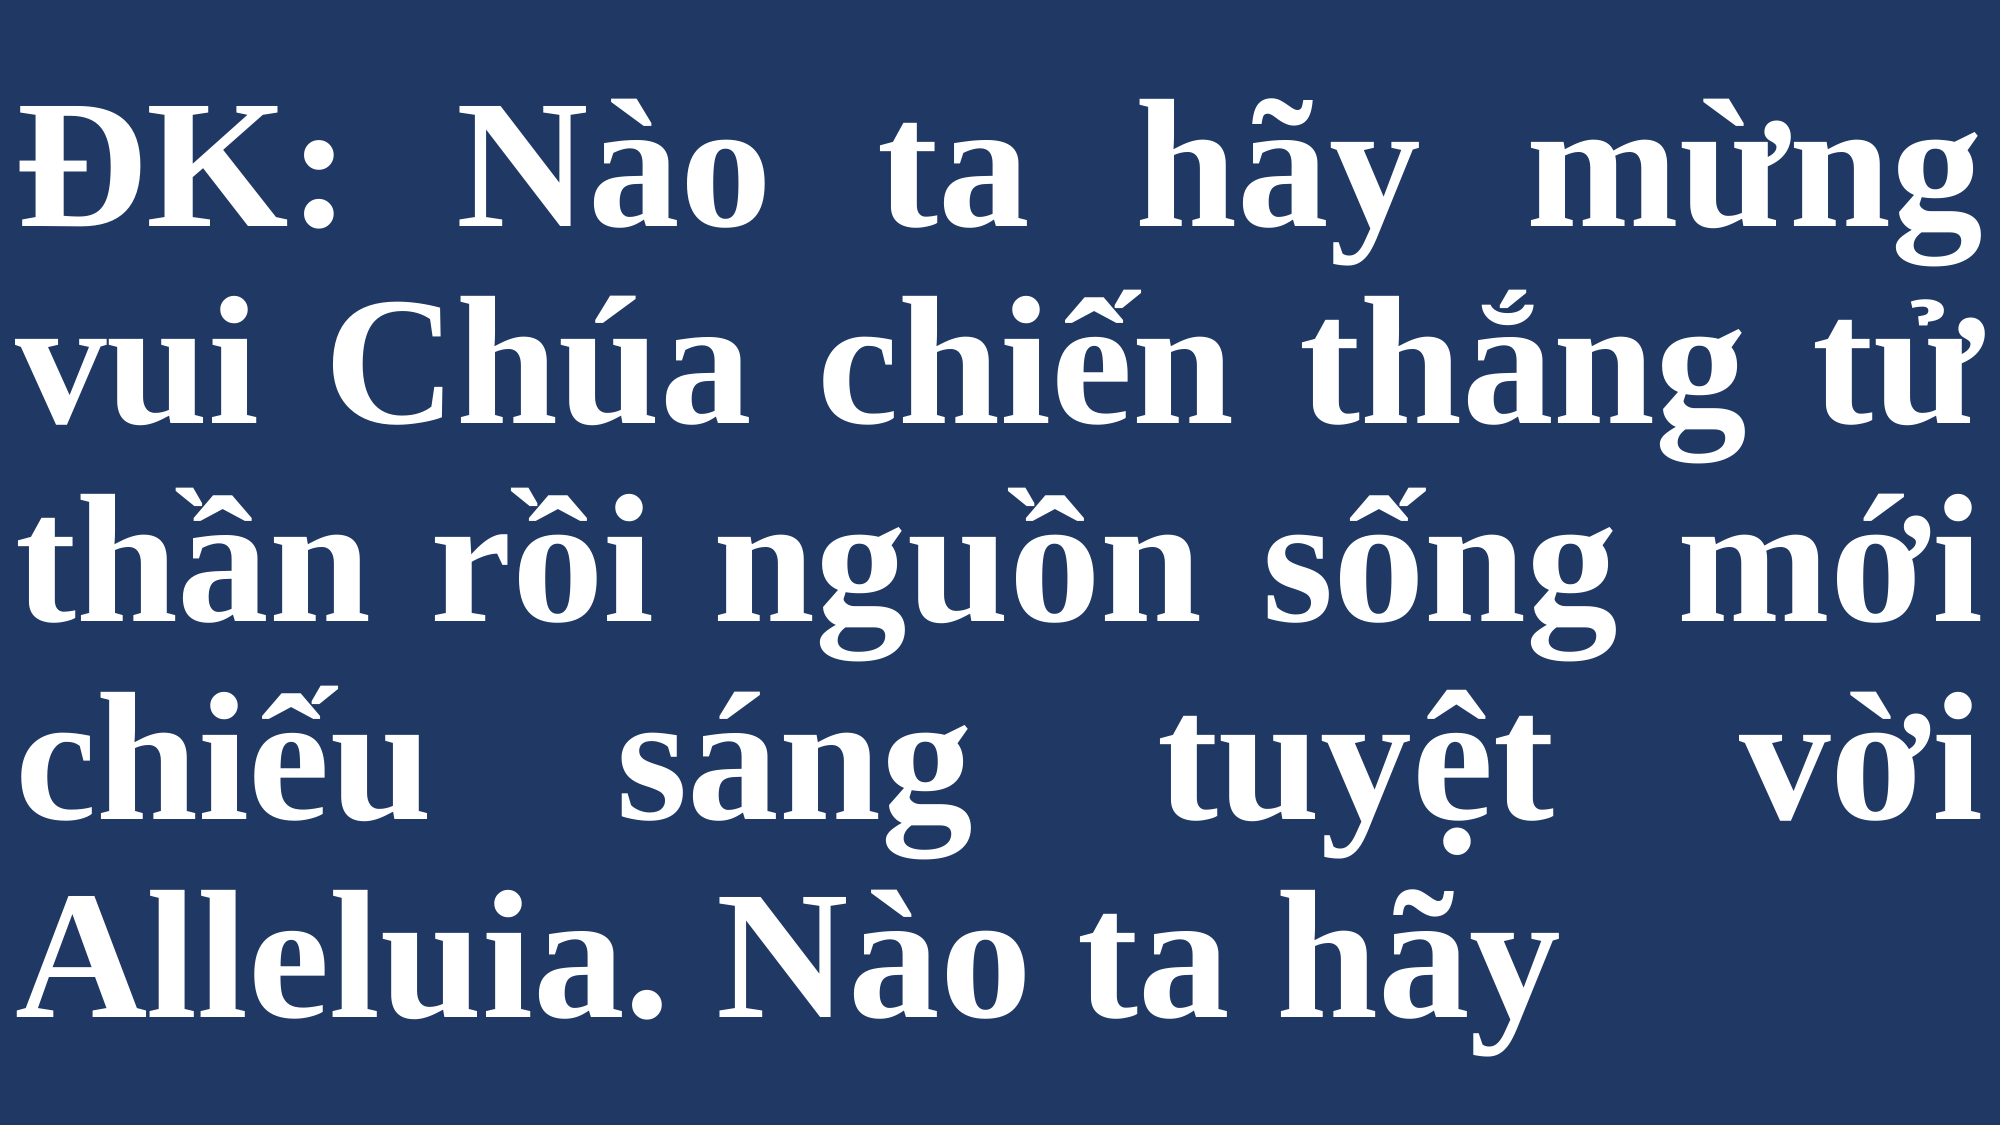

# ĐK: Nào ta hãy mừng vui Chúa chiến thắng tử thần rồi nguồn sống mới chiếu sáng tuyệt vời Alleluia. Nào ta hãy